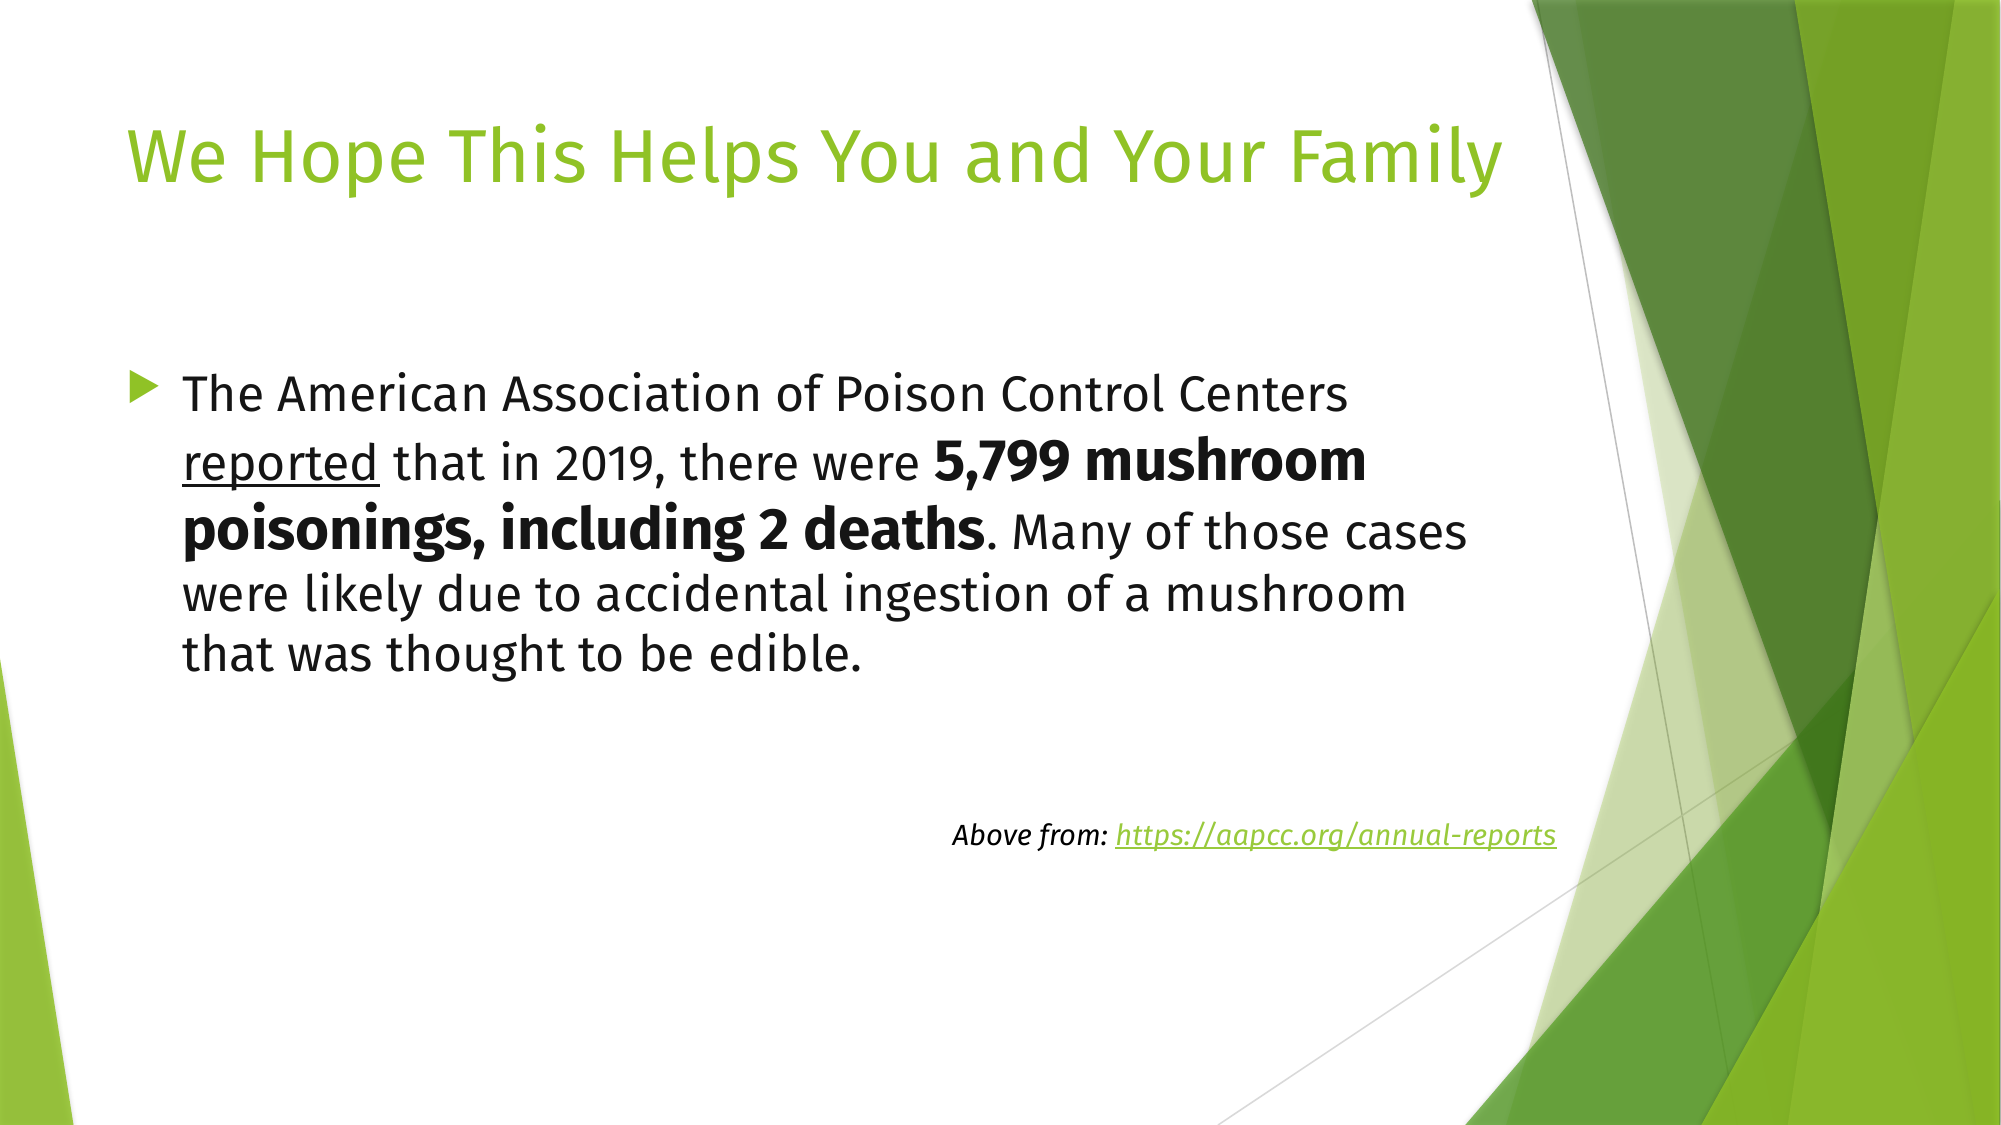

# We Hope This Helps You and Your Family
The American Association of Poison Control Centers reported that in 2019, there were 5,799 mushroom poisonings, including 2 deaths. Many of those cases were likely due to accidental ingestion of a mushroom that was thought to be edible.
Above from: https://aapcc.org/annual-reports